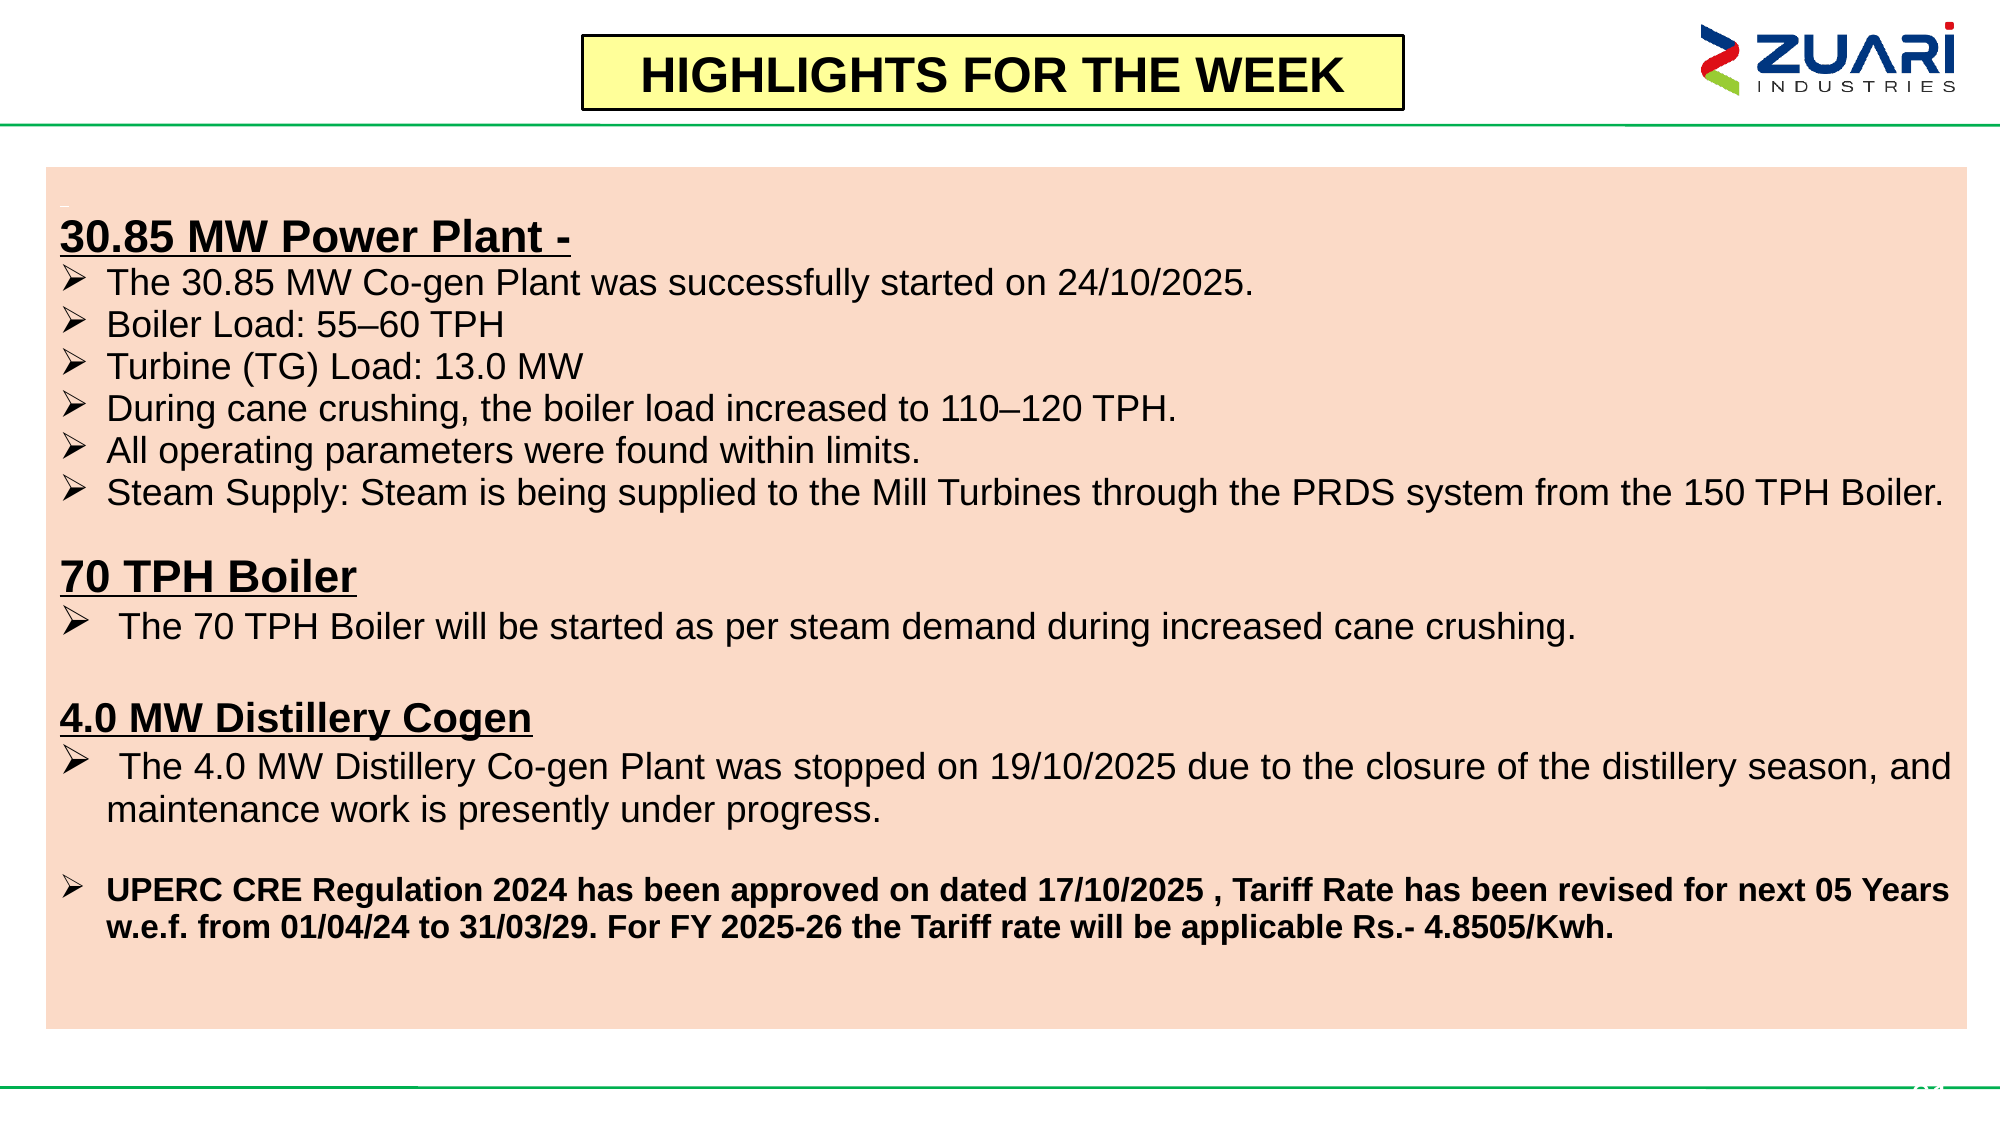

HIGHLIGHTS FOR THE WEEK

| 30.85 MW Power Plant - The 30.85 MW Co-gen Plant was successfully started on 24/10/2025. Boiler Load: 55–60 TPH Turbine (TG) Load: 13.0 MW During cane crushing, the boiler load increased to 110–120 TPH. All operating parameters were found within limits. Steam Supply: Steam is being supplied to the Mill Turbines through the PRDS system from the 150 TPH Boiler. 70 TPH Boiler The 70 TPH Boiler will be started as per steam demand during increased cane crushing. 4.0 MW Distillery Cogen The 4.0 MW Distillery Co-gen Plant was stopped on 19/10/2025 due to the closure of the distillery season, and maintenance work is presently under progress. UPERC CRE Regulation 2024 has been approved on dated 17/10/2025 , Tariff Rate has been revised for next 05 Years w.e.f. from 01/04/24 to 31/03/29. For FY 2025-26 the Tariff rate will be applicable Rs.- 4.8505/Kwh. |
| --- |
61